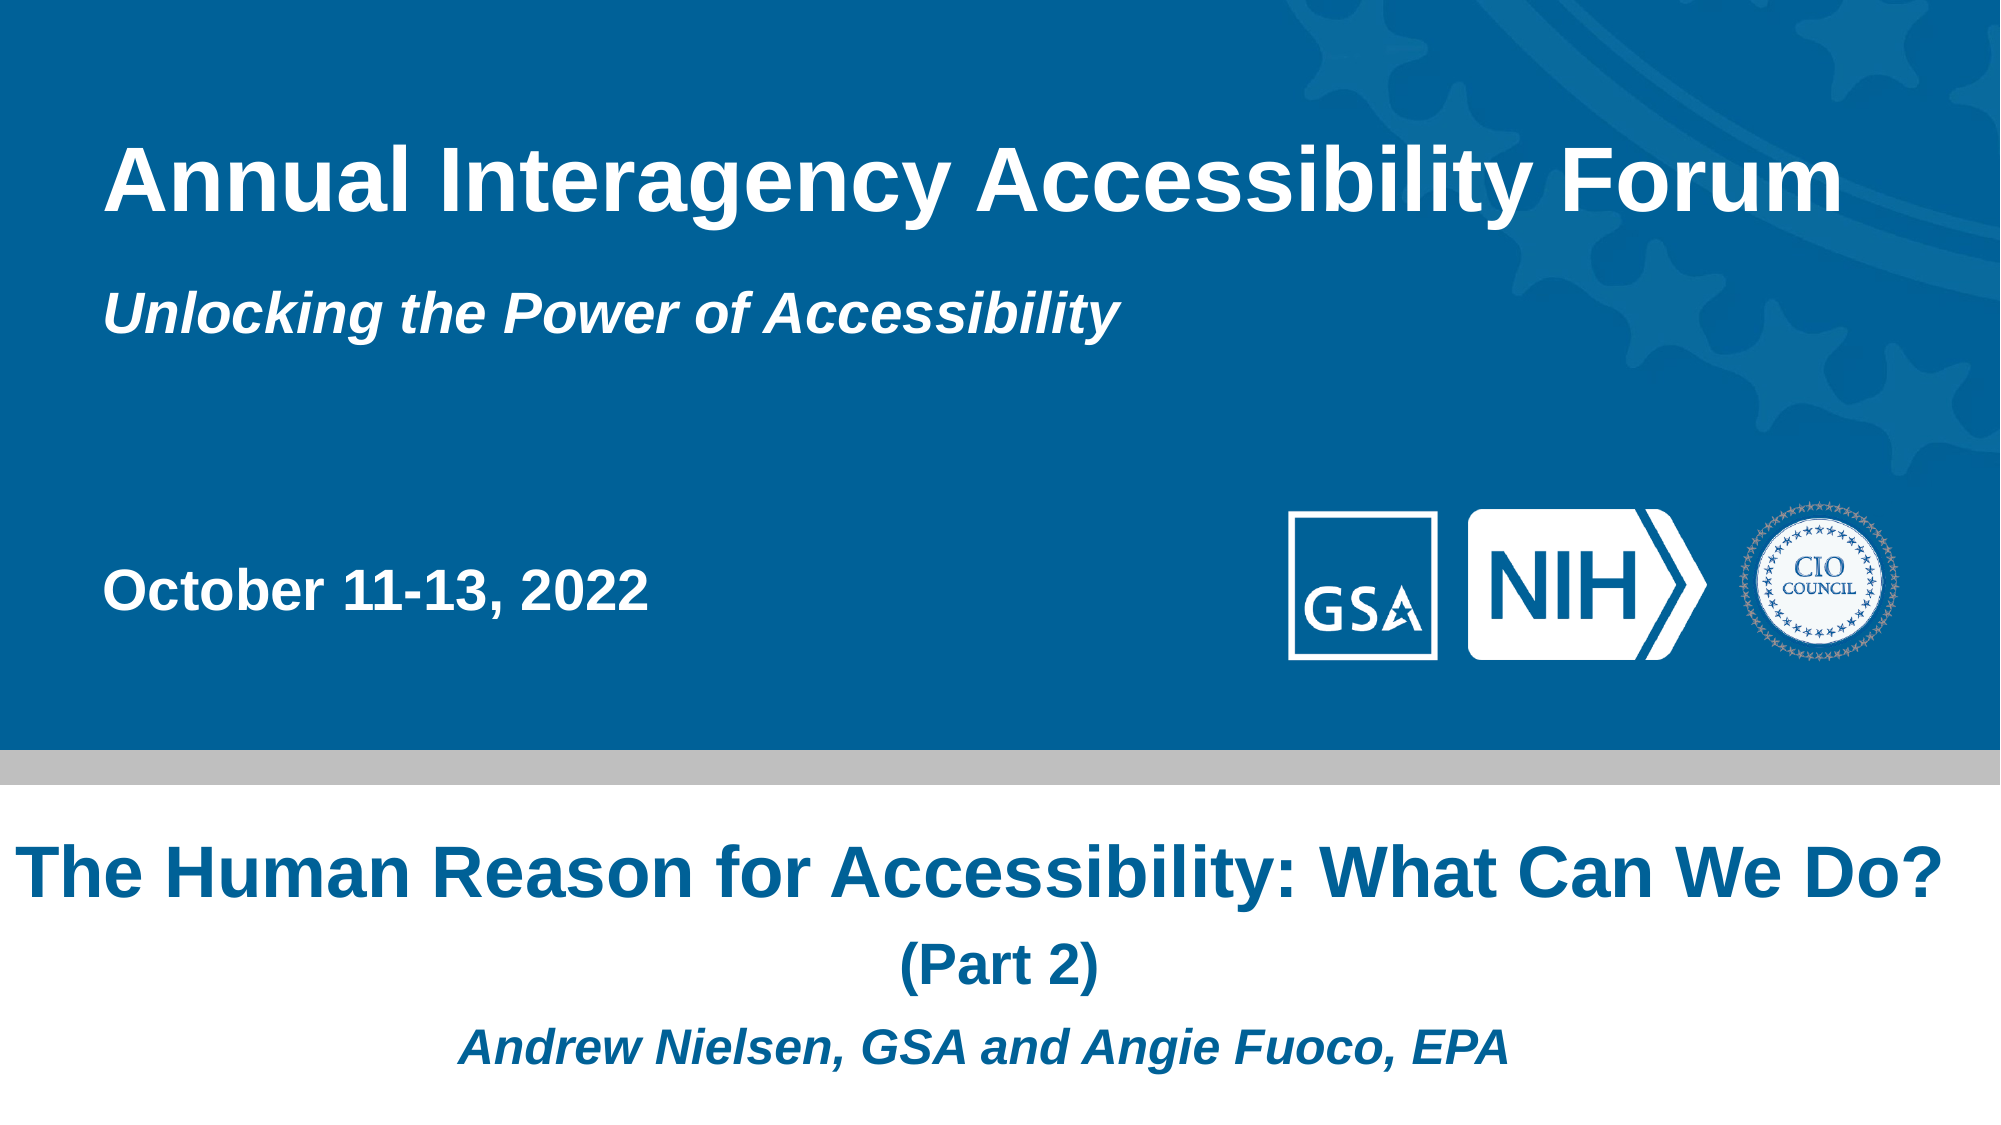

# Annual Interagency Accessibility Forum
Unlocking the Power of Accessibility
October 11-13, 2022
The Human Reason for Accessibility: What Can We Do?
(Part 2)
Andrew Nielsen, GSA and Angie Fuoco, EPA